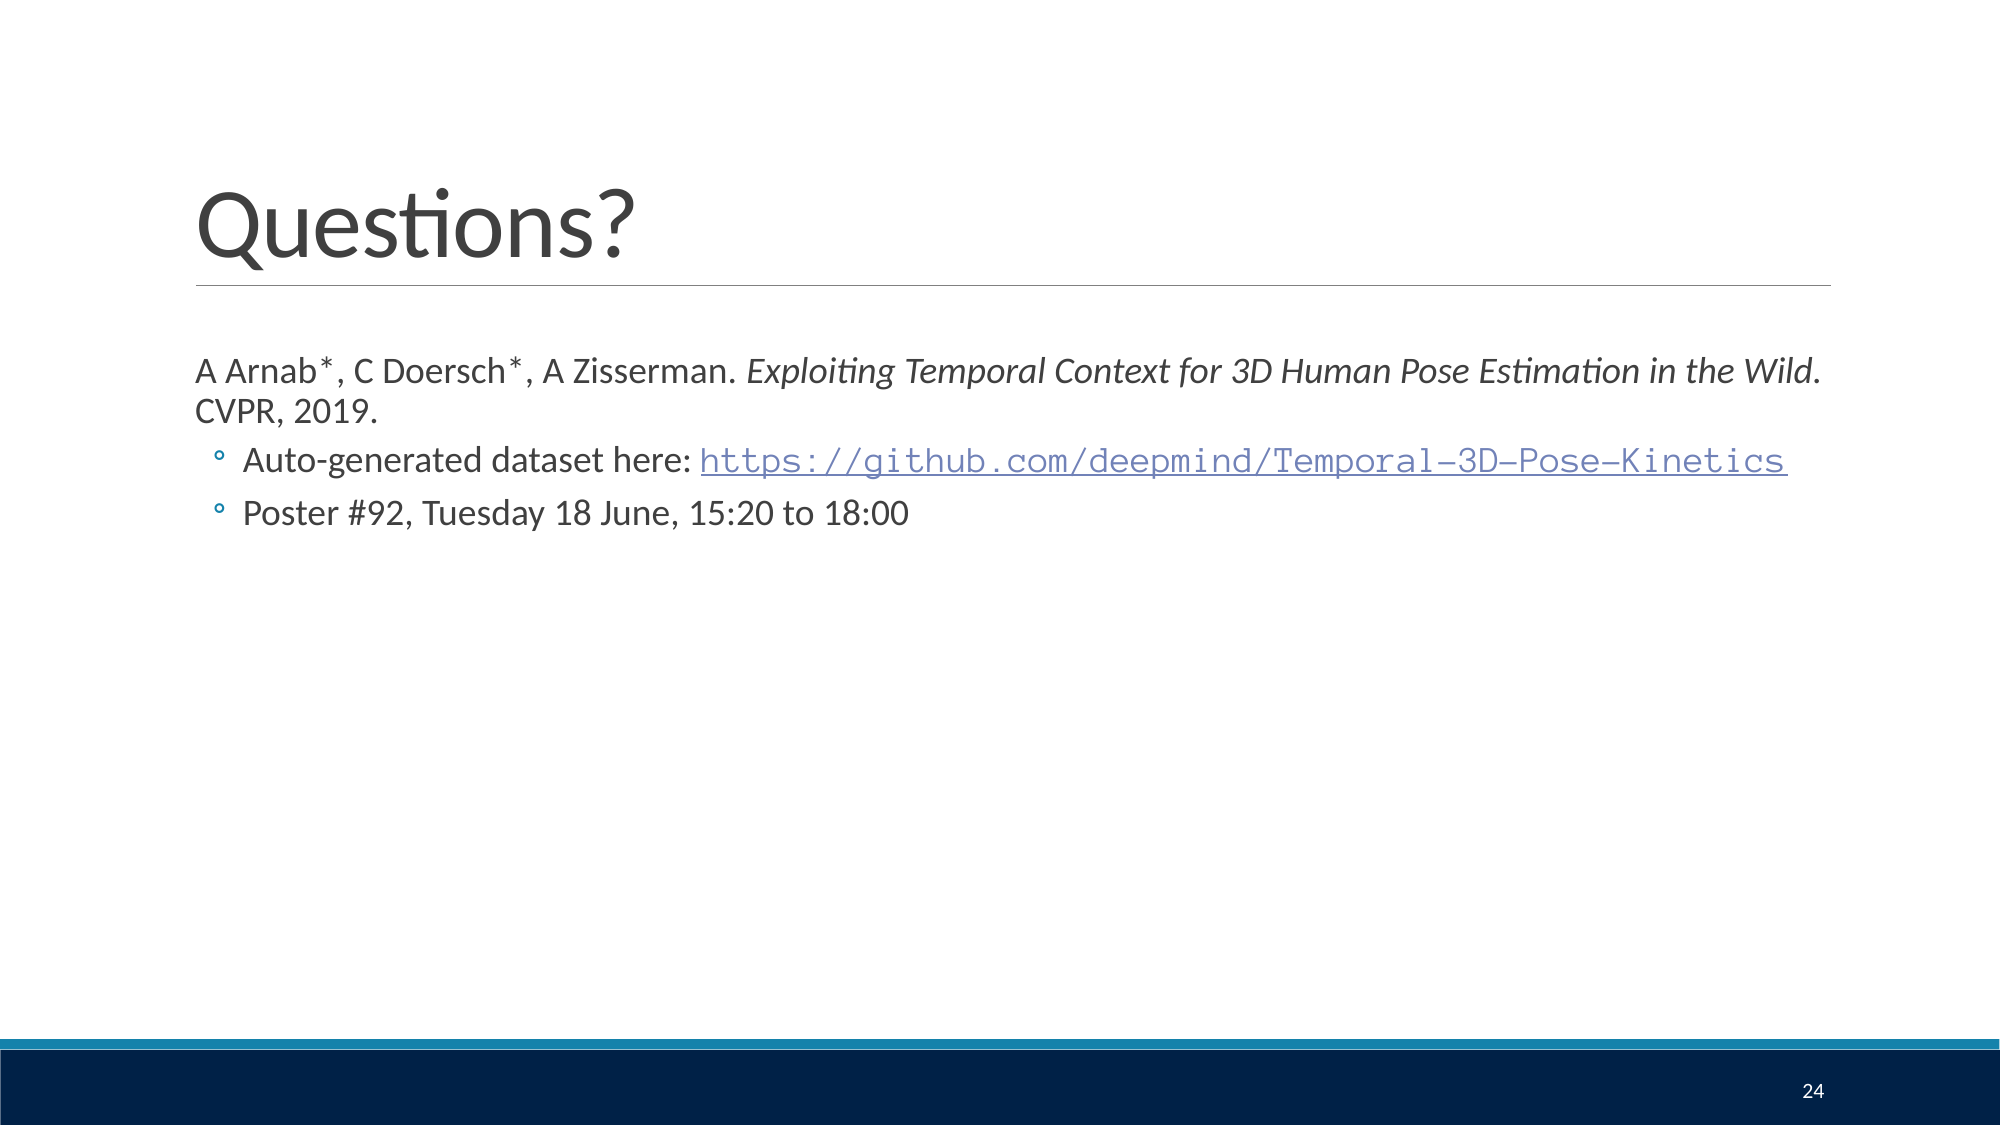

# Questions?
A Arnab*, C Doersch*, A Zisserman. Exploiting Temporal Context for 3D Human Pose Estimation in the Wild. CVPR, 2019.
Auto-generated dataset here: https://github.com/deepmind/Temporal-3D-Pose-Kinetics
Poster #92, Tuesday 18 June, 15:20 to 18:00

24